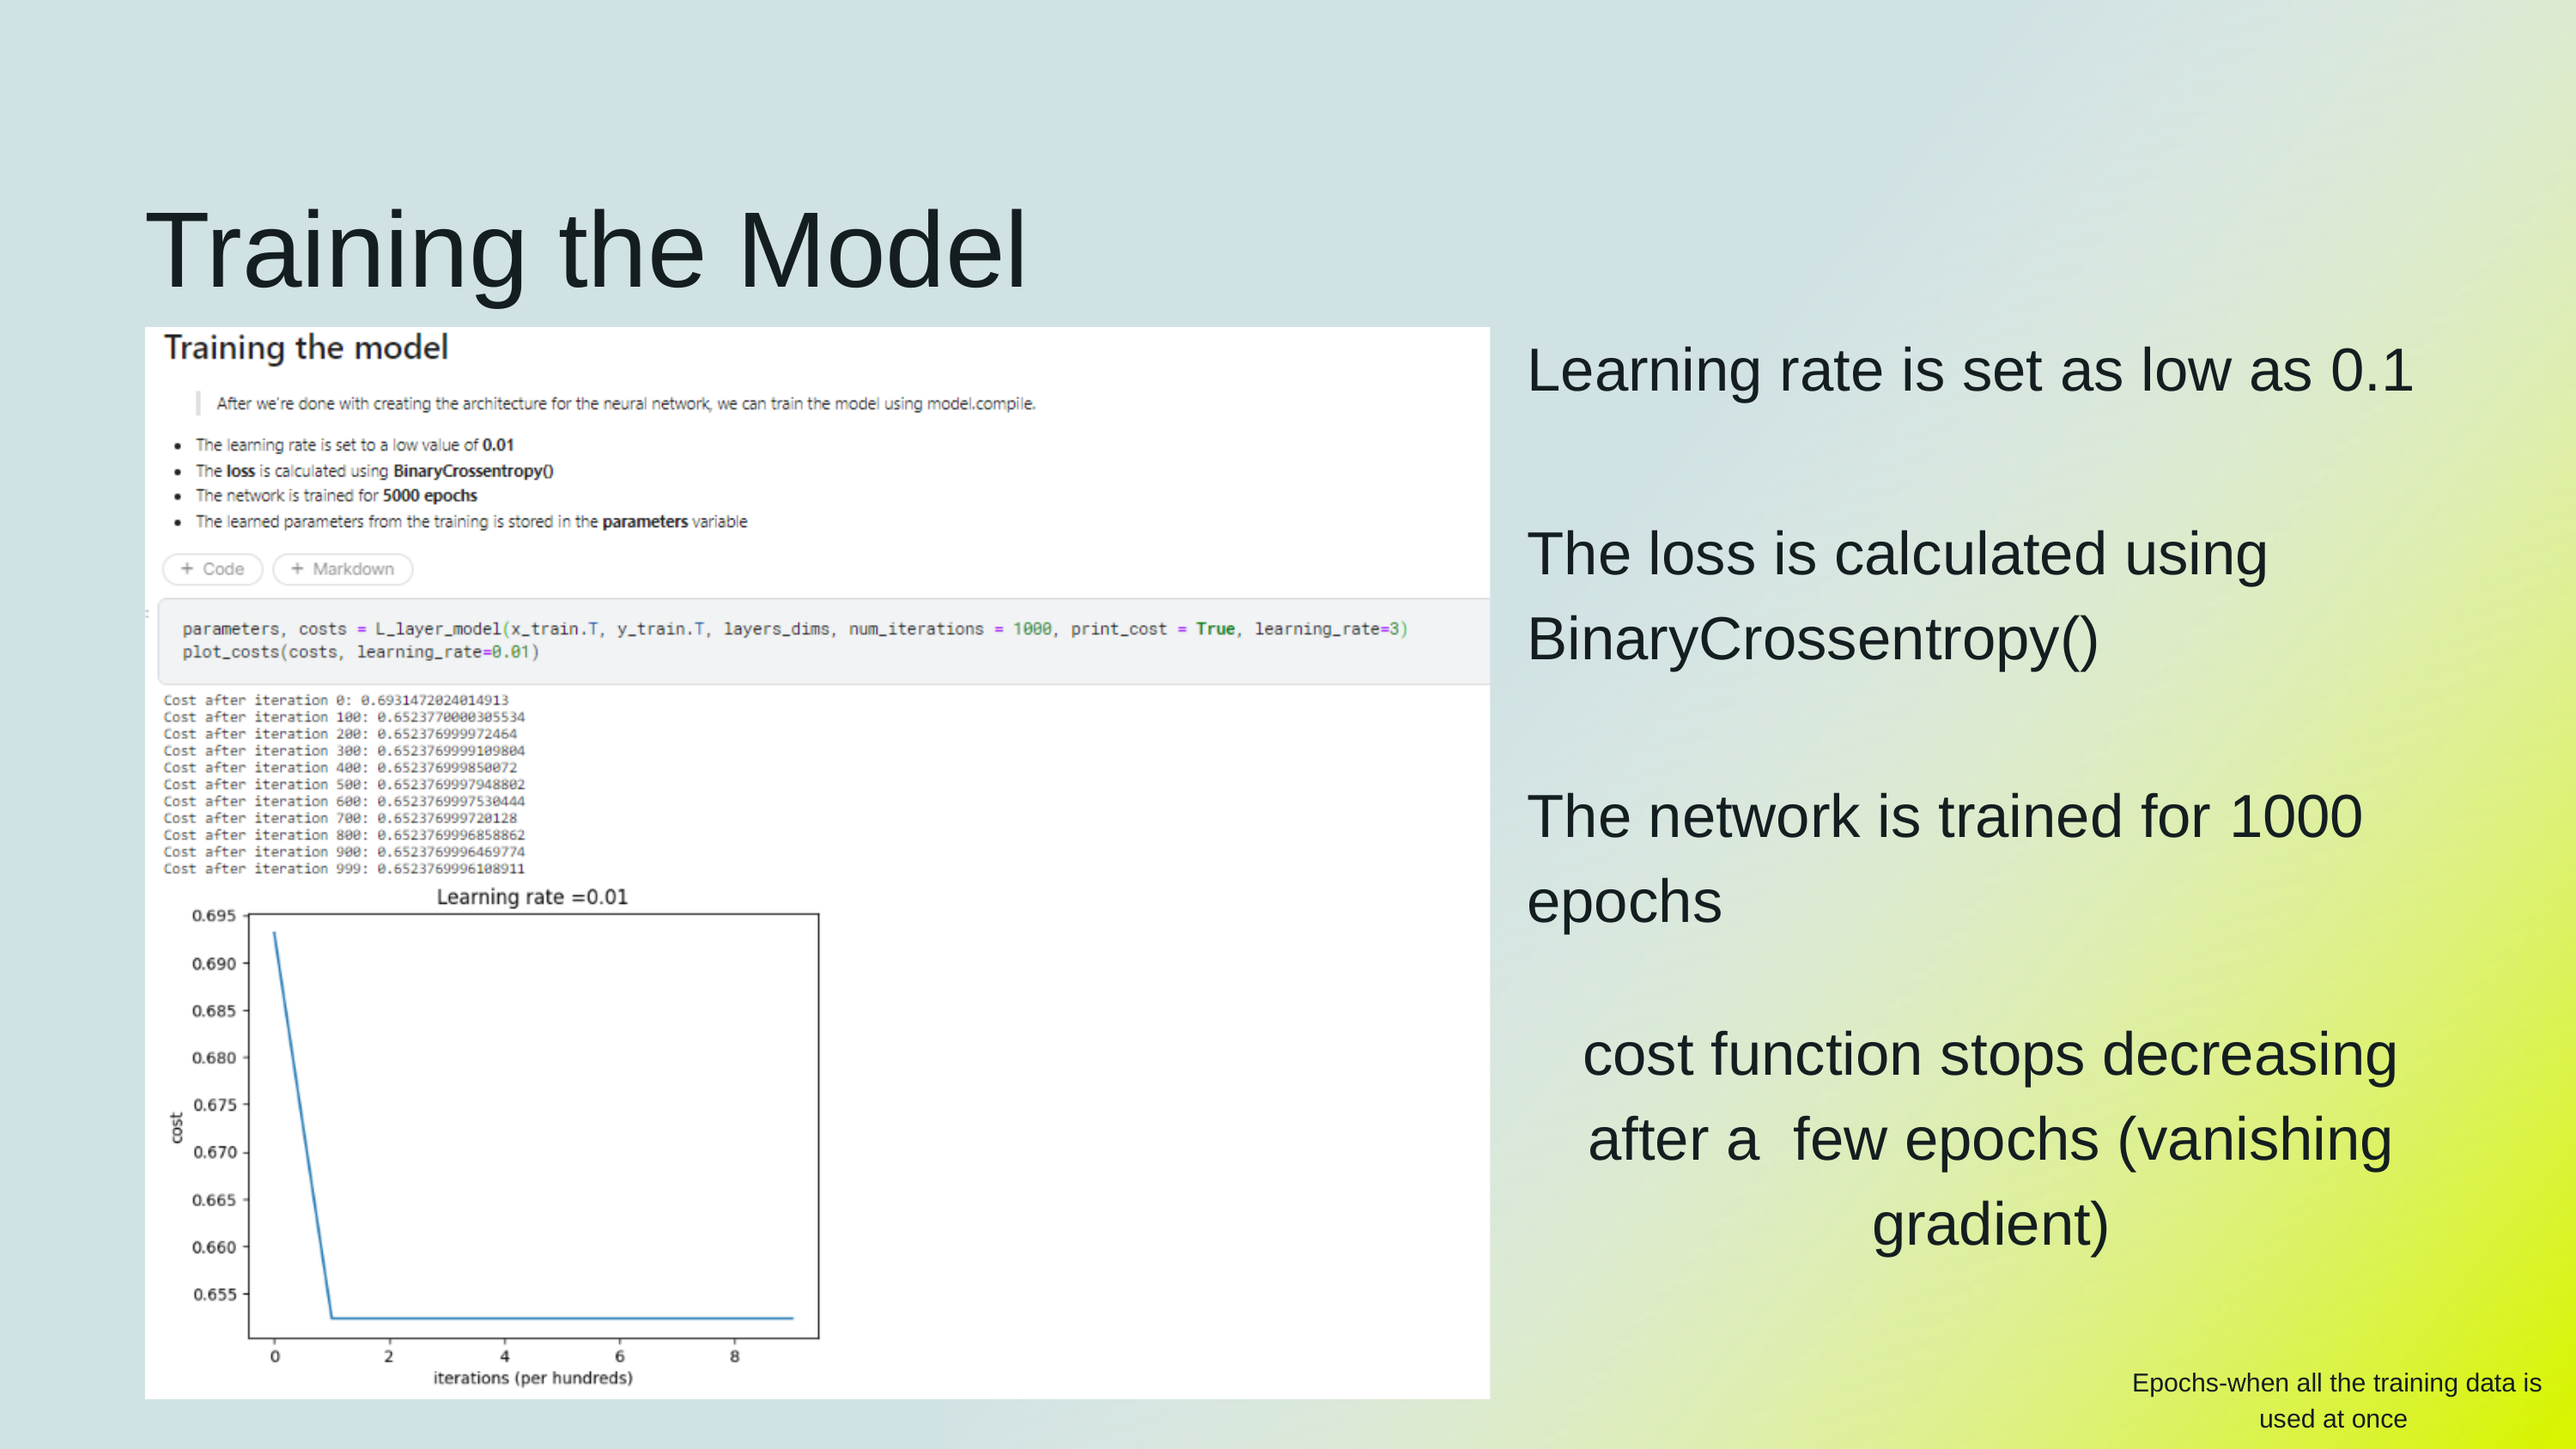

Training the Model
Learning rate is set as low as 0.1

The loss is calculated using BinaryCrossentropy()
The network is trained for 1000 epochs
cost function stops decreasing after a  few epochs (vanishing gradient)
Epochs-when all the training data is used at once